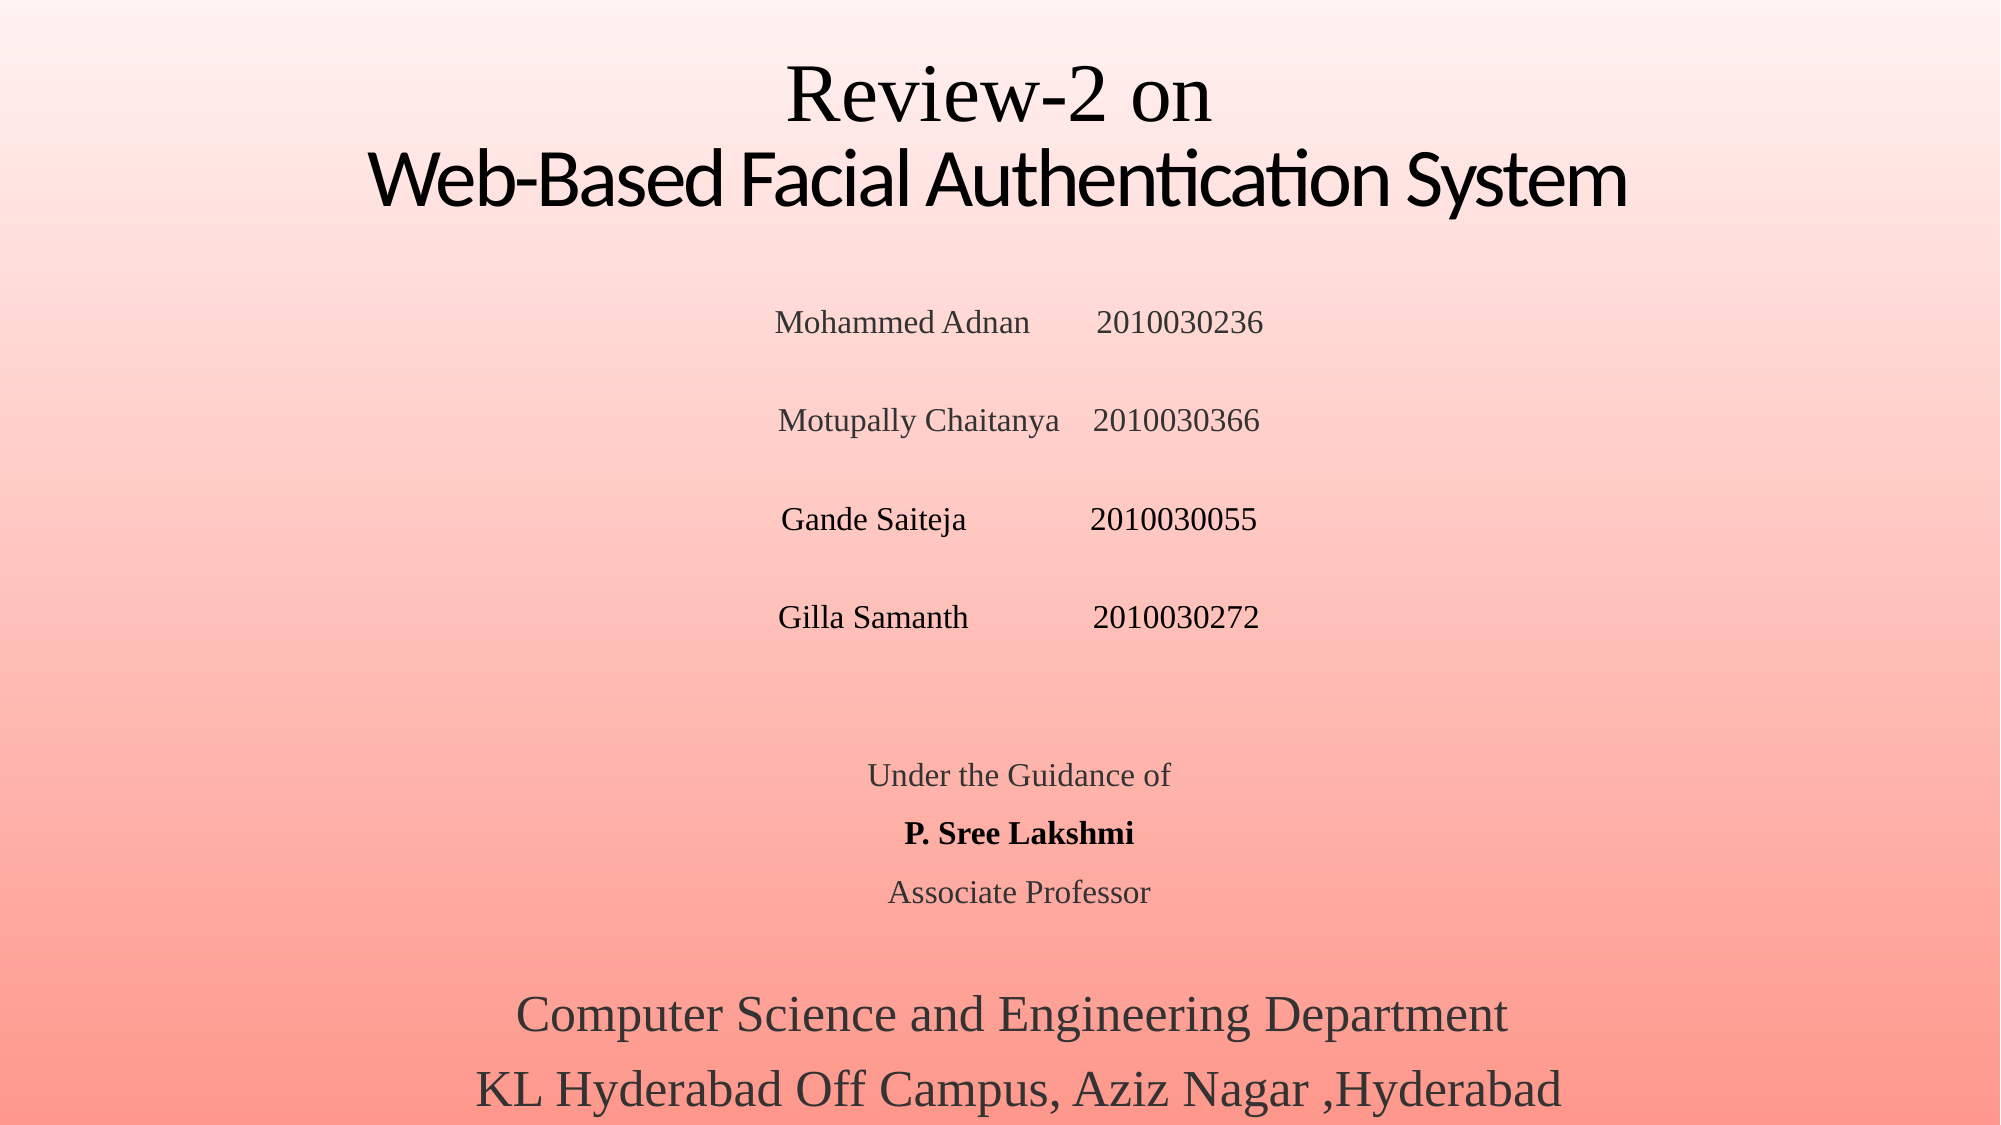

Review-2 on
Web-Based Facial Authentication System
Mohammed Adnan        2010030236
Motupally Chaitanya    2010030366
Gande Saiteja               2010030055
Gilla Samanth               2010030272

Under the Guidance of
P. Sree Lakshmi
Associate Professor

Computer Science and Engineering Department
KL Hyderabad Off Campus, Aziz Nagar ,Hyderabad